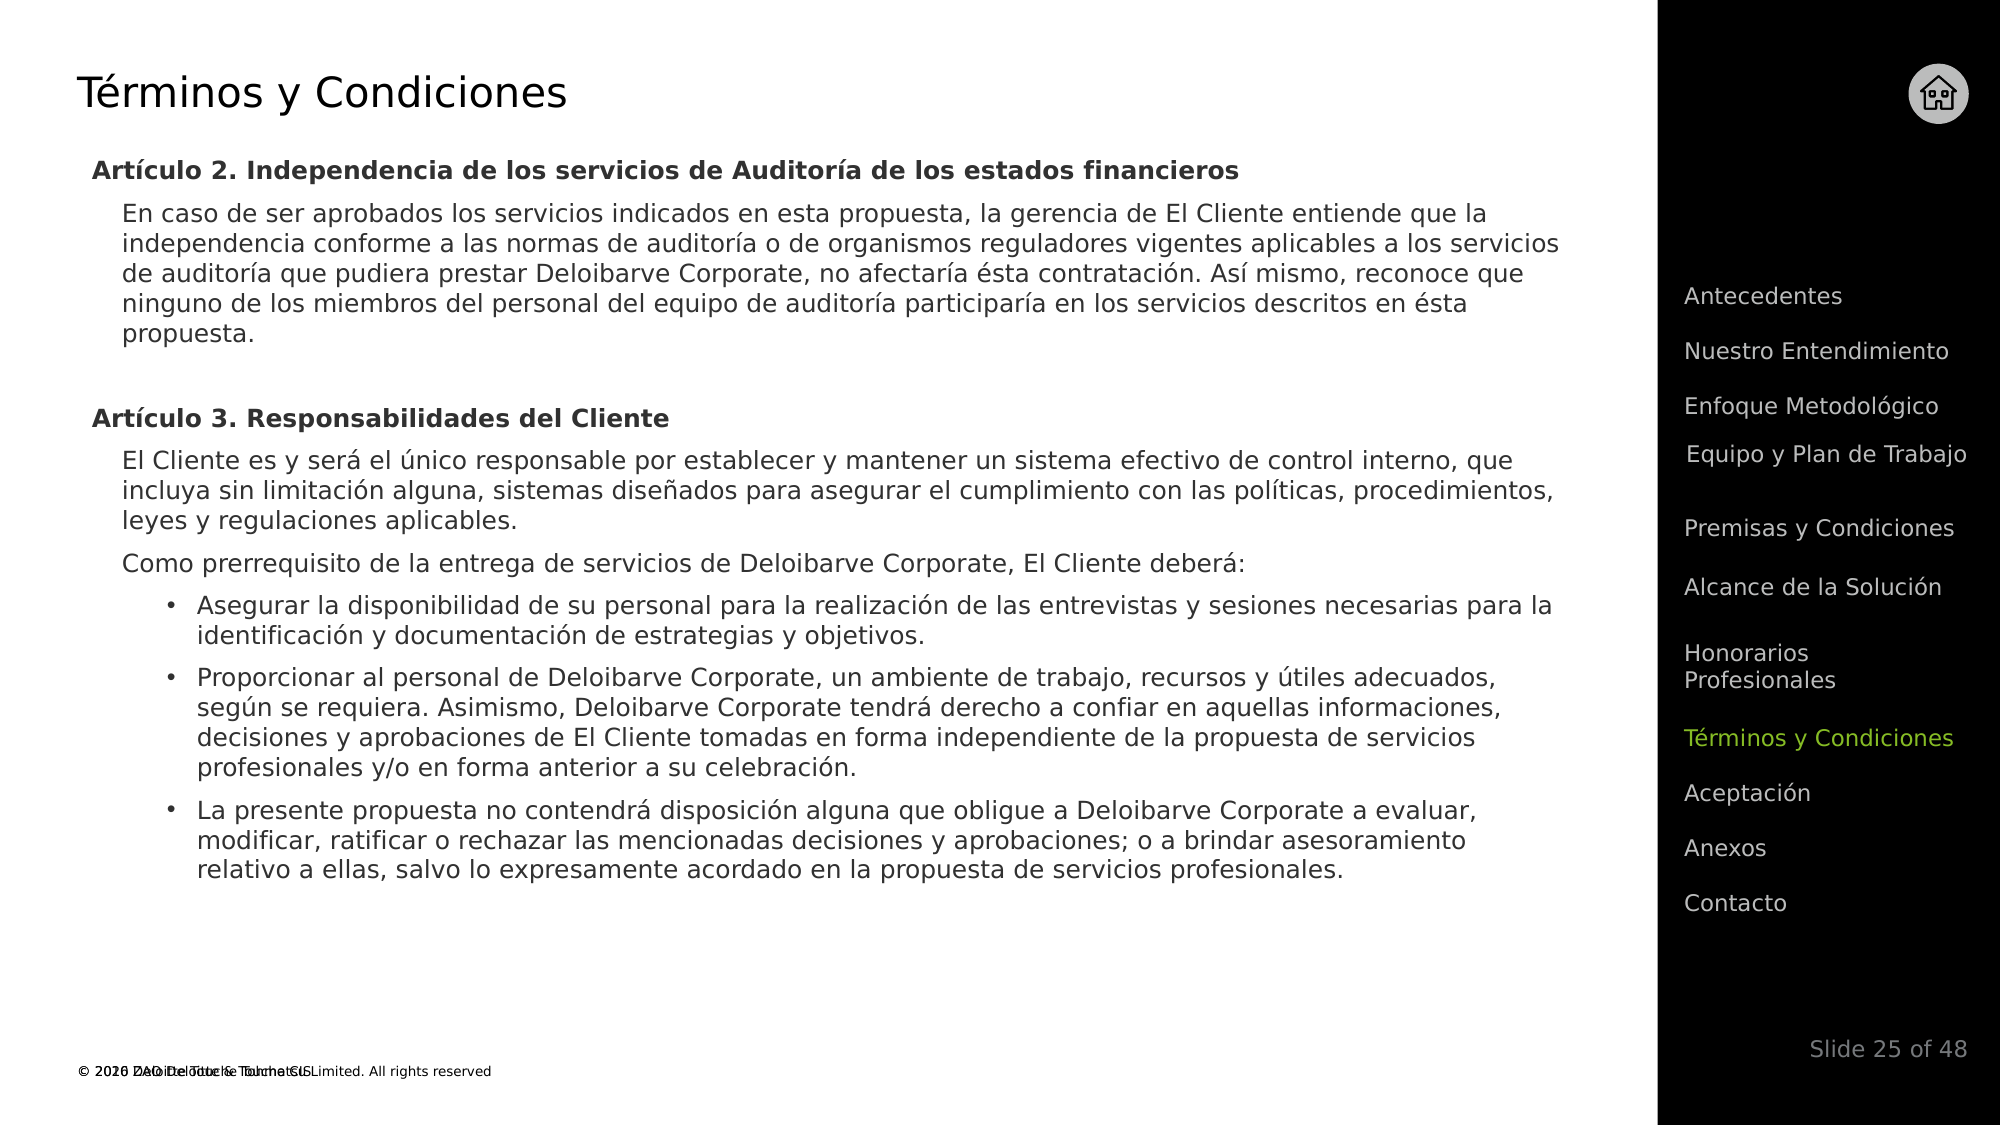

# Términos y Condiciones

Artículo 2. Independencia de los servicios de Auditoría de los estados financieros
	En caso de ser aprobados los servicios indicados en esta propuesta, la gerencia de El Cliente entiende que la independencia conforme a las normas de auditoría o de organismos reguladores vigentes aplicables a los servicios de auditoría que pudiera prestar Deloibarve Corporate, no afectaría ésta contratación. Así mismo, reconoce que ninguno de los miembros del personal del equipo de auditoría participaría en los servicios descritos en ésta propuesta.

Artículo 3. Responsabilidades del Cliente
	El Cliente es y será el único responsable por establecer y mantener un sistema efectivo de control interno, que incluya sin limitación alguna, sistemas diseñados para asegurar el cumplimiento con las políticas, procedimientos, leyes y regulaciones aplicables.
	Como prerrequisito de la entrega de servicios de Deloibarve Corporate, El Cliente deberá:
Asegurar la disponibilidad de su personal para la realización de las entrevistas y sesiones necesarias para la identificación y documentación de estrategias y objetivos.
Proporcionar al personal de Deloibarve Corporate, un ambiente de trabajo, recursos y útiles adecuados, según se requiera. Asimismo, Deloibarve Corporate tendrá derecho a confiar en aquellas informaciones, decisiones y aprobaciones de El Cliente tomadas en forma independiente de la propuesta de servicios profesionales y/o en forma anterior a su celebración.
La presente propuesta no contendrá disposición alguna que obligue a Deloibarve Corporate a evaluar, modificar, ratificar o rechazar las mencionadas decisiones y aprobaciones; o a brindar asesoramiento relativo a ellas, salvo lo expresamente acordado en la propuesta de servicios profesionales.

Antecedentes
Nuestro Entendimiento
Enfoque Metodológico
Equipo y Plan de Trabajo
Premisas y Condiciones
Alcance de la Solución
Honorarios Profesionales
Términos y Condiciones
Aceptación
Anexos
Contacto